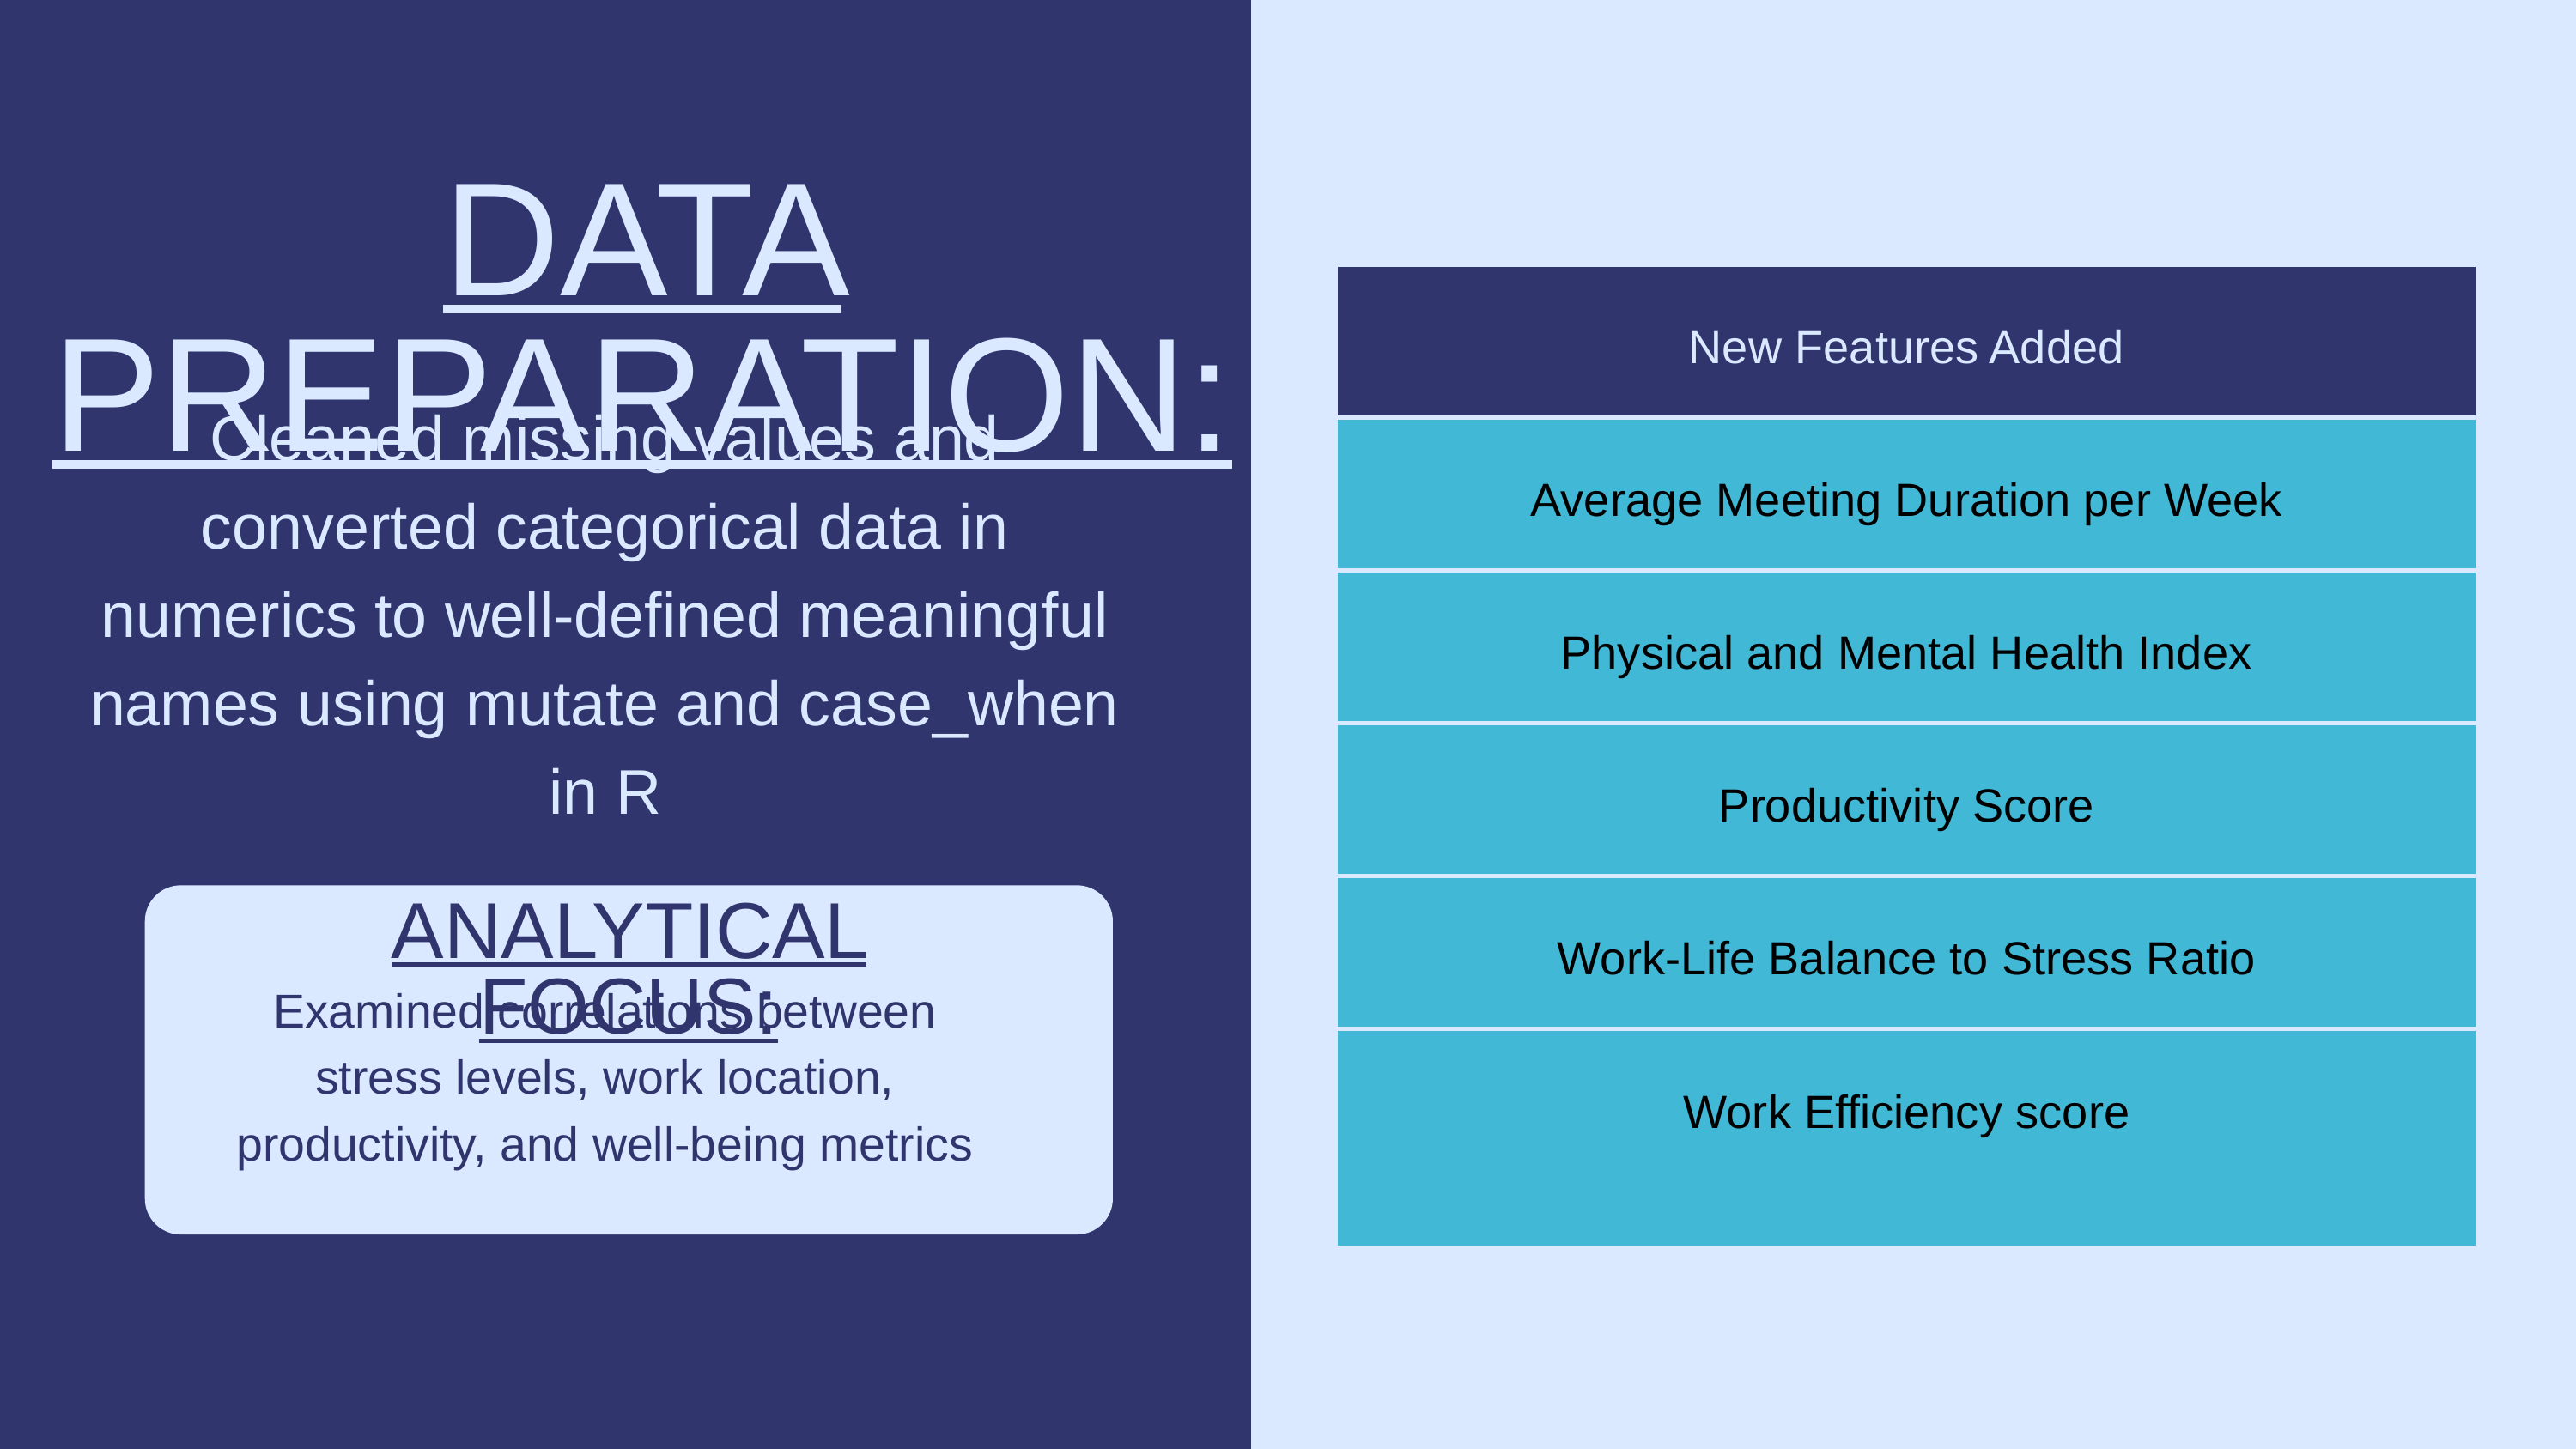

DATA PREPARATION:

| New Features Added |
| --- |
| Average Meeting Duration per Week |
| Physical and Mental Health Index |
| Productivity Score |
| Work-Life Balance to Stress Ratio |
| Work Efficiency score |
Cleaned missing values and converted categorical data in numerics to well-defined meaningful names using mutate and case_when in R

ANALYTICAL FOCUS:
Examined correlations between stress levels, work location, productivity, and well-being metrics